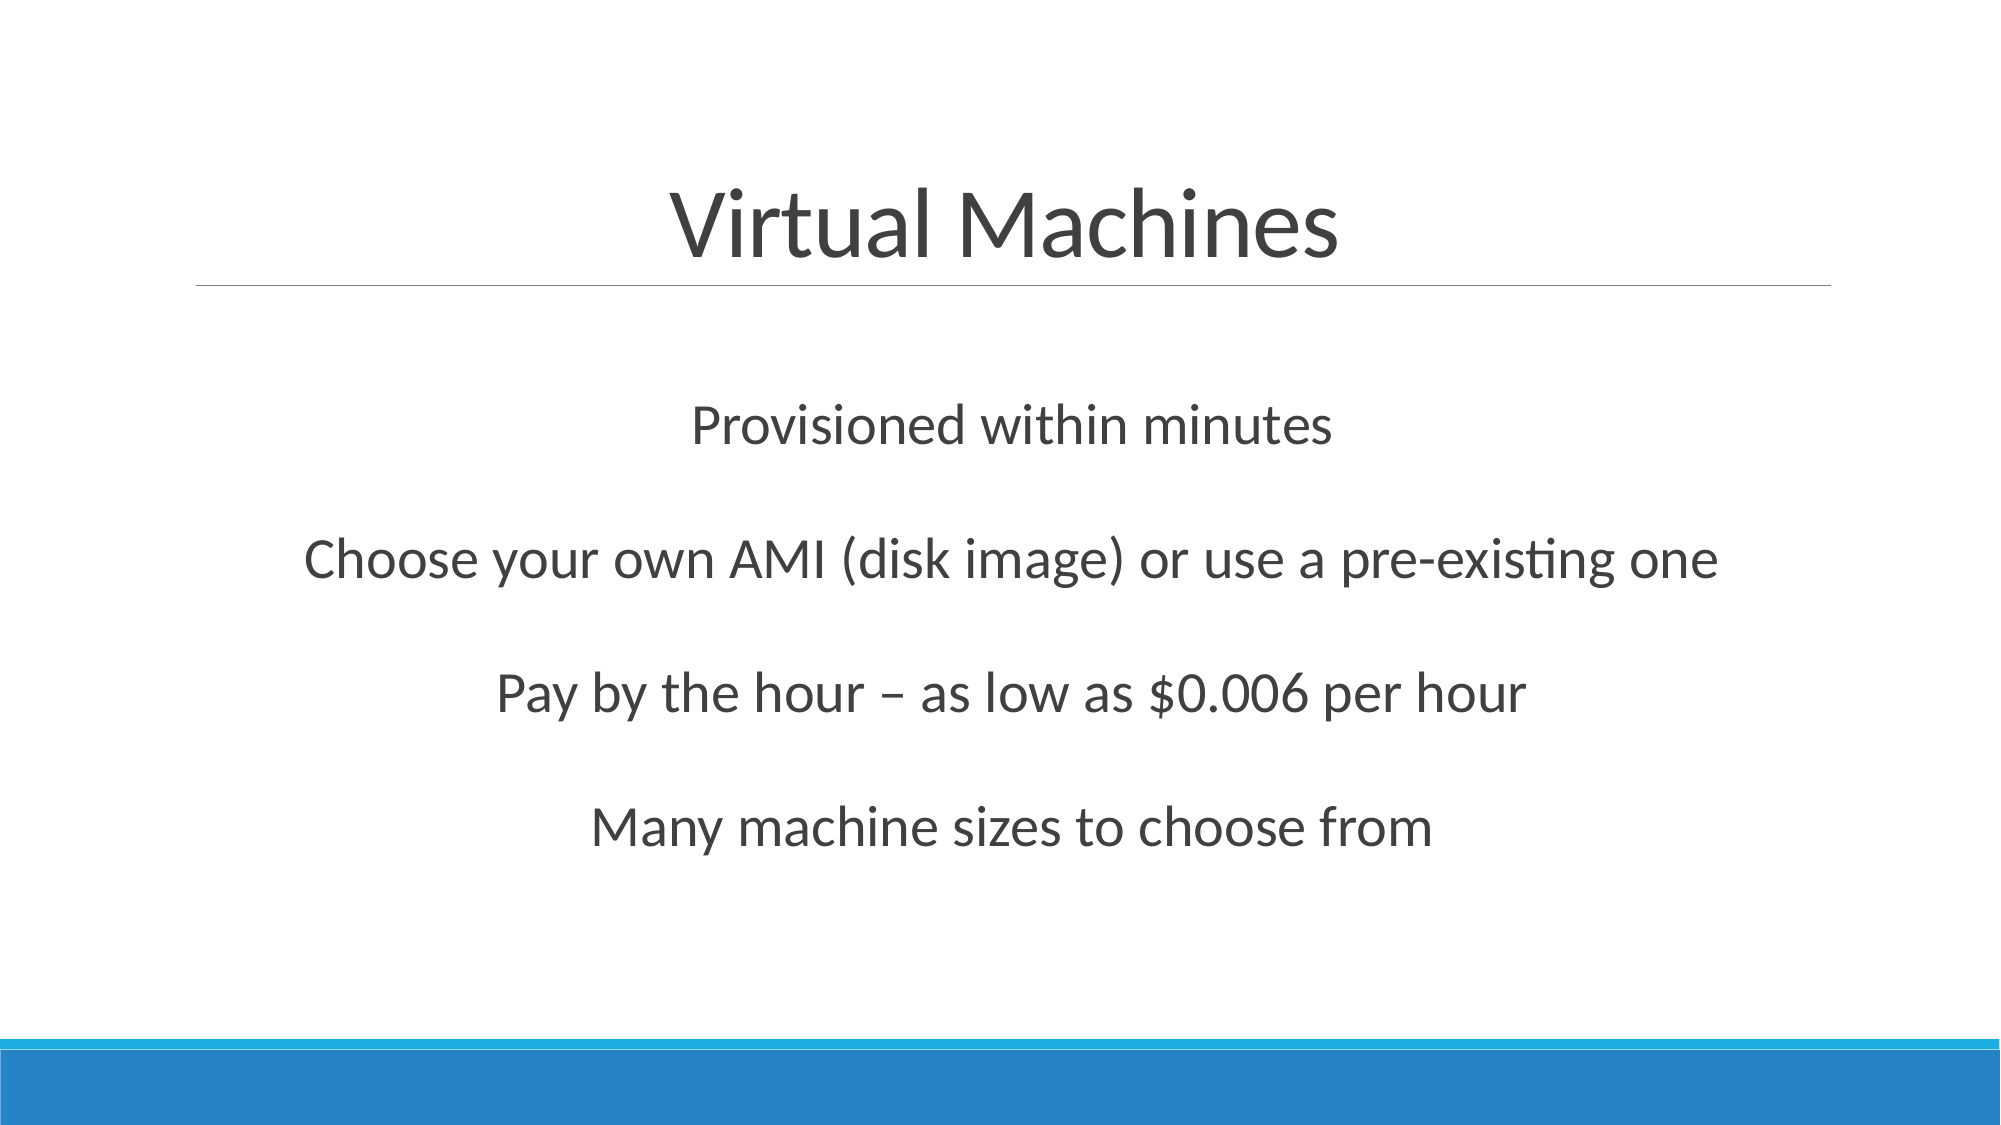

# Virtual Machines
Provisioned within minutes
Choose your own AMI (disk image) or use a pre-existing one
Pay by the hour – as low as $0.006 per hour
Many machine sizes to choose from